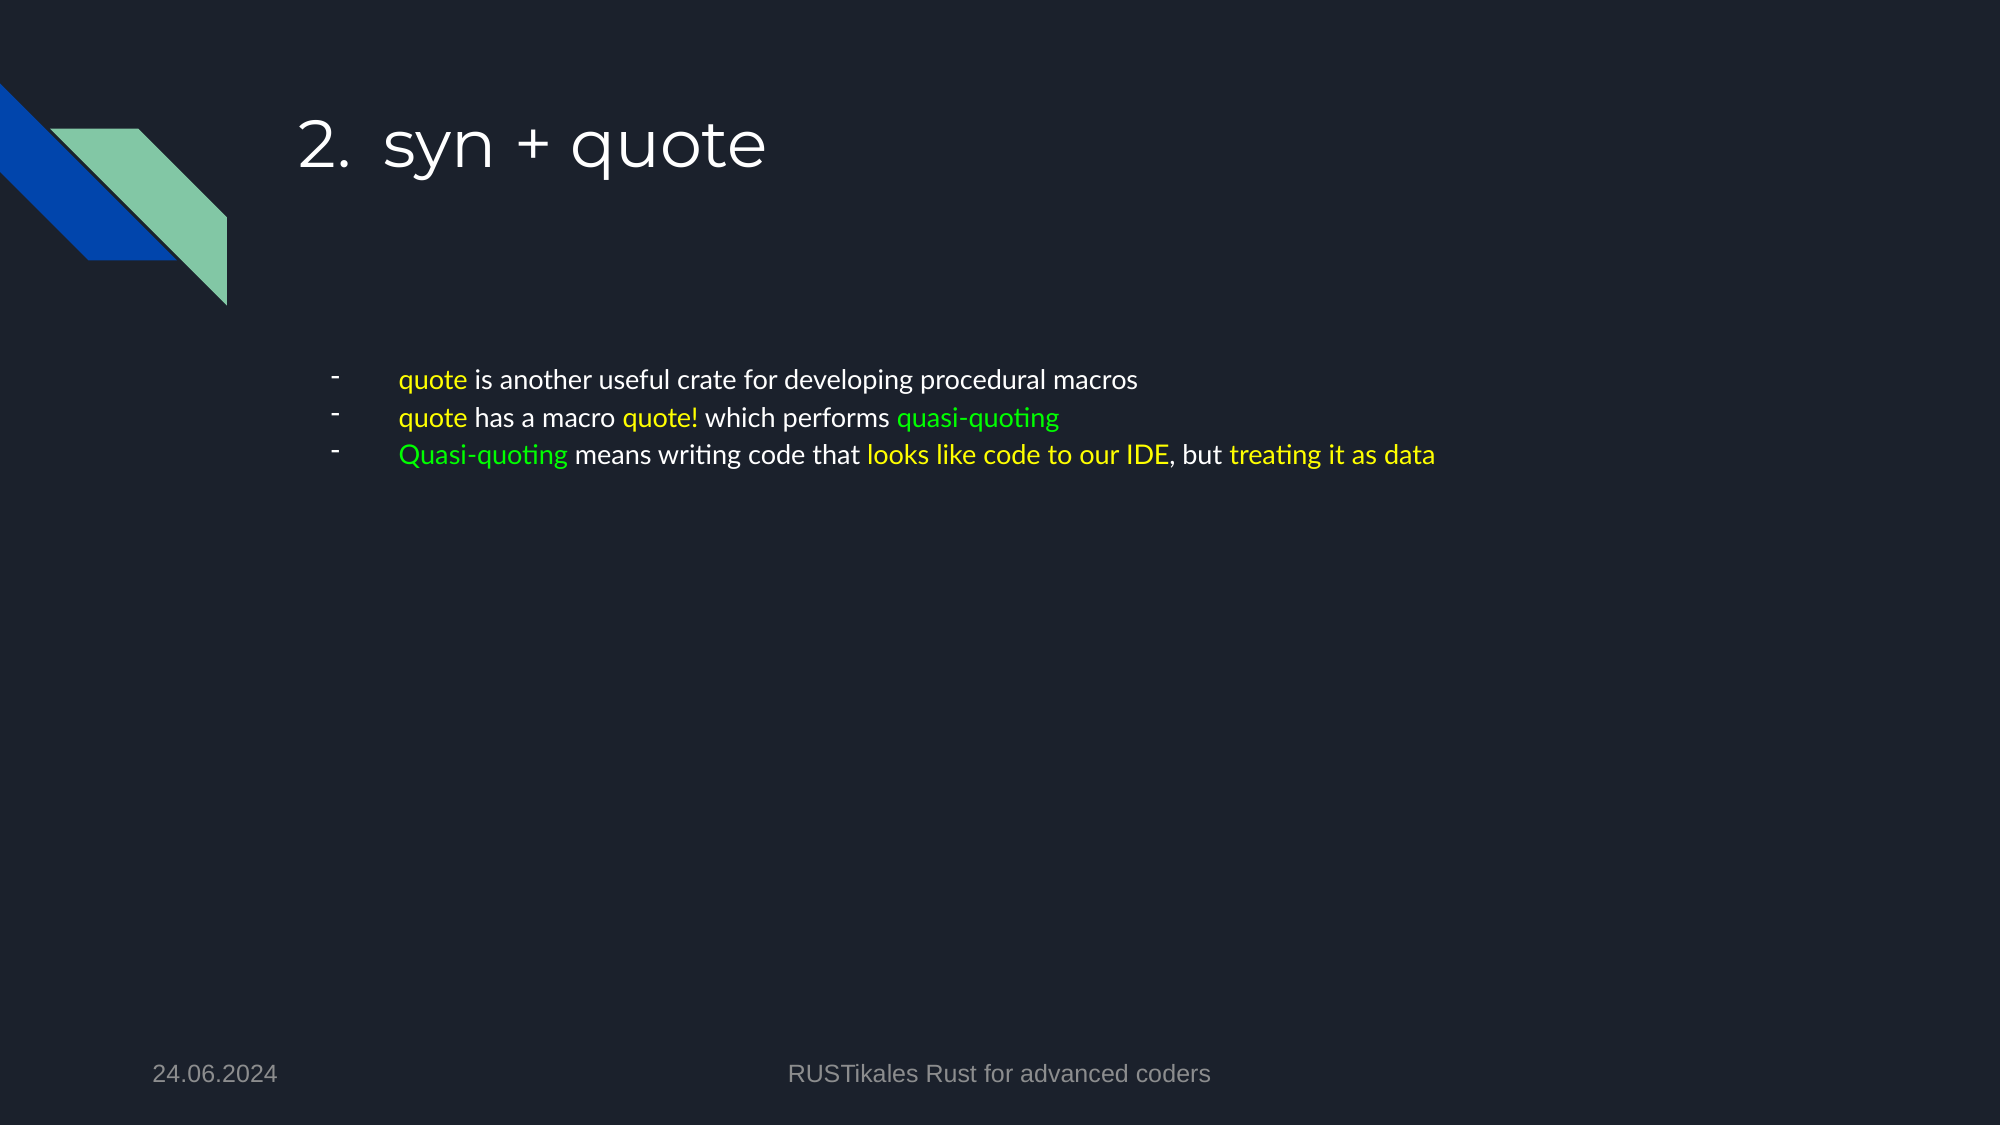

# syn + quote
quote is another useful crate for developing procedural macros
quote has a macro quote! which performs quasi-quoting
Quasi-quoting means writing code that looks like code to our IDE, but treating it as data
24.06.2024
RUSTikales Rust for advanced coders